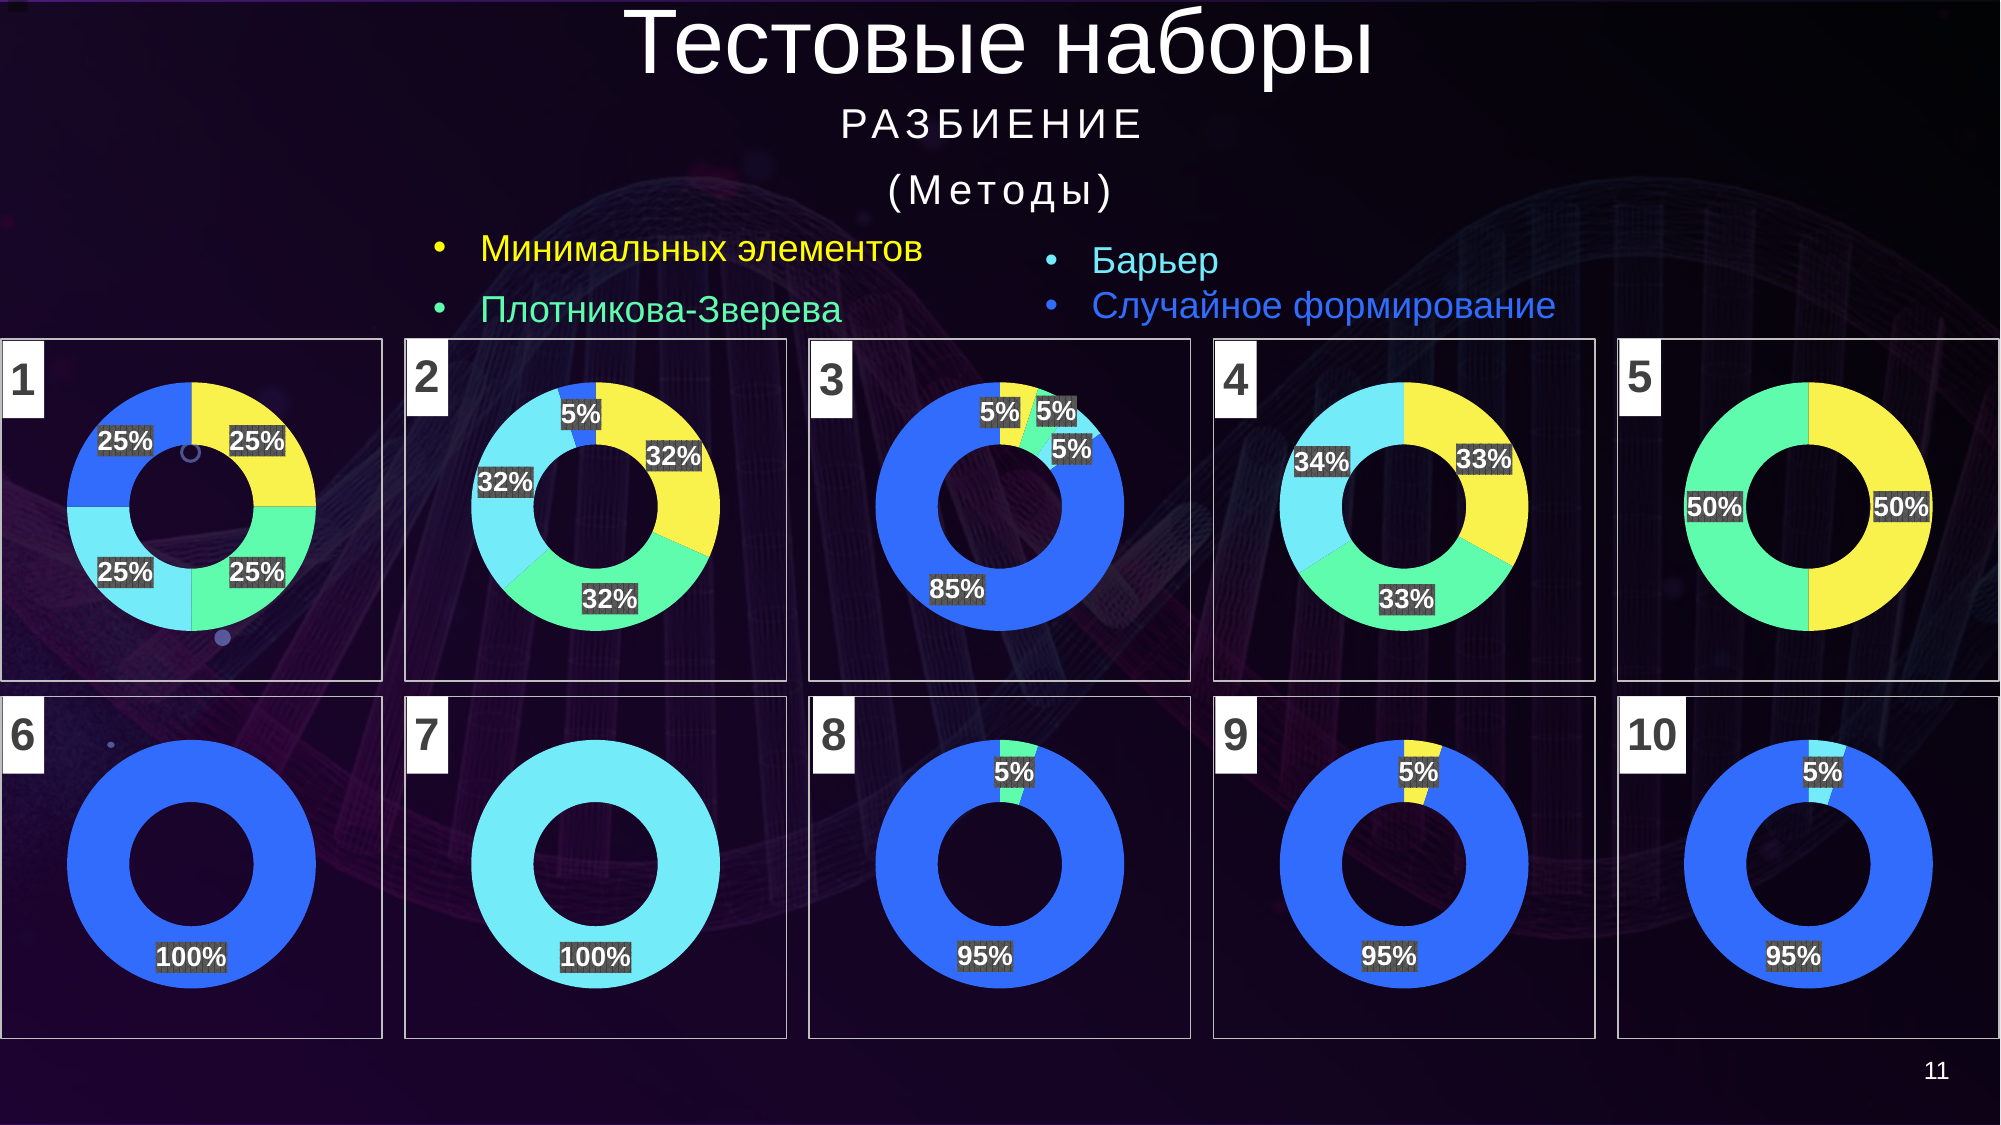

# Тестовые наборы
РАЗБИЕНИЕ
(Методы)
Минимальных элементов
Плотникова-Зверева

Барьер
Случайное формирование

### Chart: 4

| Category | Методы |
|---|---|
| Минимальных элементов | 0.33 |
| Плотникова-Зверева | 0.33 |
| Барьера | 0.34 |

### Chart: 3

| Category | Методы |
|---|---|
| Минимальных элементов | 0.05 |
| Плотникова-Зверева | 0.05 |
| Барьера | 0.05 |
| Случайного формирования | 0.85 |

### Chart: 1

| Category | Методы |
|---|---|
| Минимальных элементов | 0.25 |
| Плотникова-Зверева | 0.25 |
| Барьера | 0.25 |
| Случайного формирования | 0.25 |

### Chart: 2

| Category | Методы |
|---|---|
| Минимальных элементов | 0.32 |
| Плотникова-Зверева | 0.32 |
| Барьера | 0.32 |
| Случайного формирования | 0.05 |

### Chart: 5

| Category | Методы |
|---|---|
| Минимальных элементов | 0.5 |
| Плотникова-Зверева | 0.5 |

### Chart: 8

| Category | Методы |
|---|---|
| Плотникова-Зверева | 0.05 |
| Случайного формирования | 0.95 |

### Chart: 9

| Category | Методы |
|---|---|
| Минимальных элементов | 0.05 |
| Случайного формирования | 0.95 |

### Chart: 10

| Category | Методы |
|---|---|
| Барьера | 0.05 |
| Случайного формирования | 0.95 |

### Chart: 6

| Category | Методы |
|---|---|
| Случайного формирования | 1.0 |

### Chart: 7

| Category | Методы |
|---|---|
| Барьера | 1.0 |
11